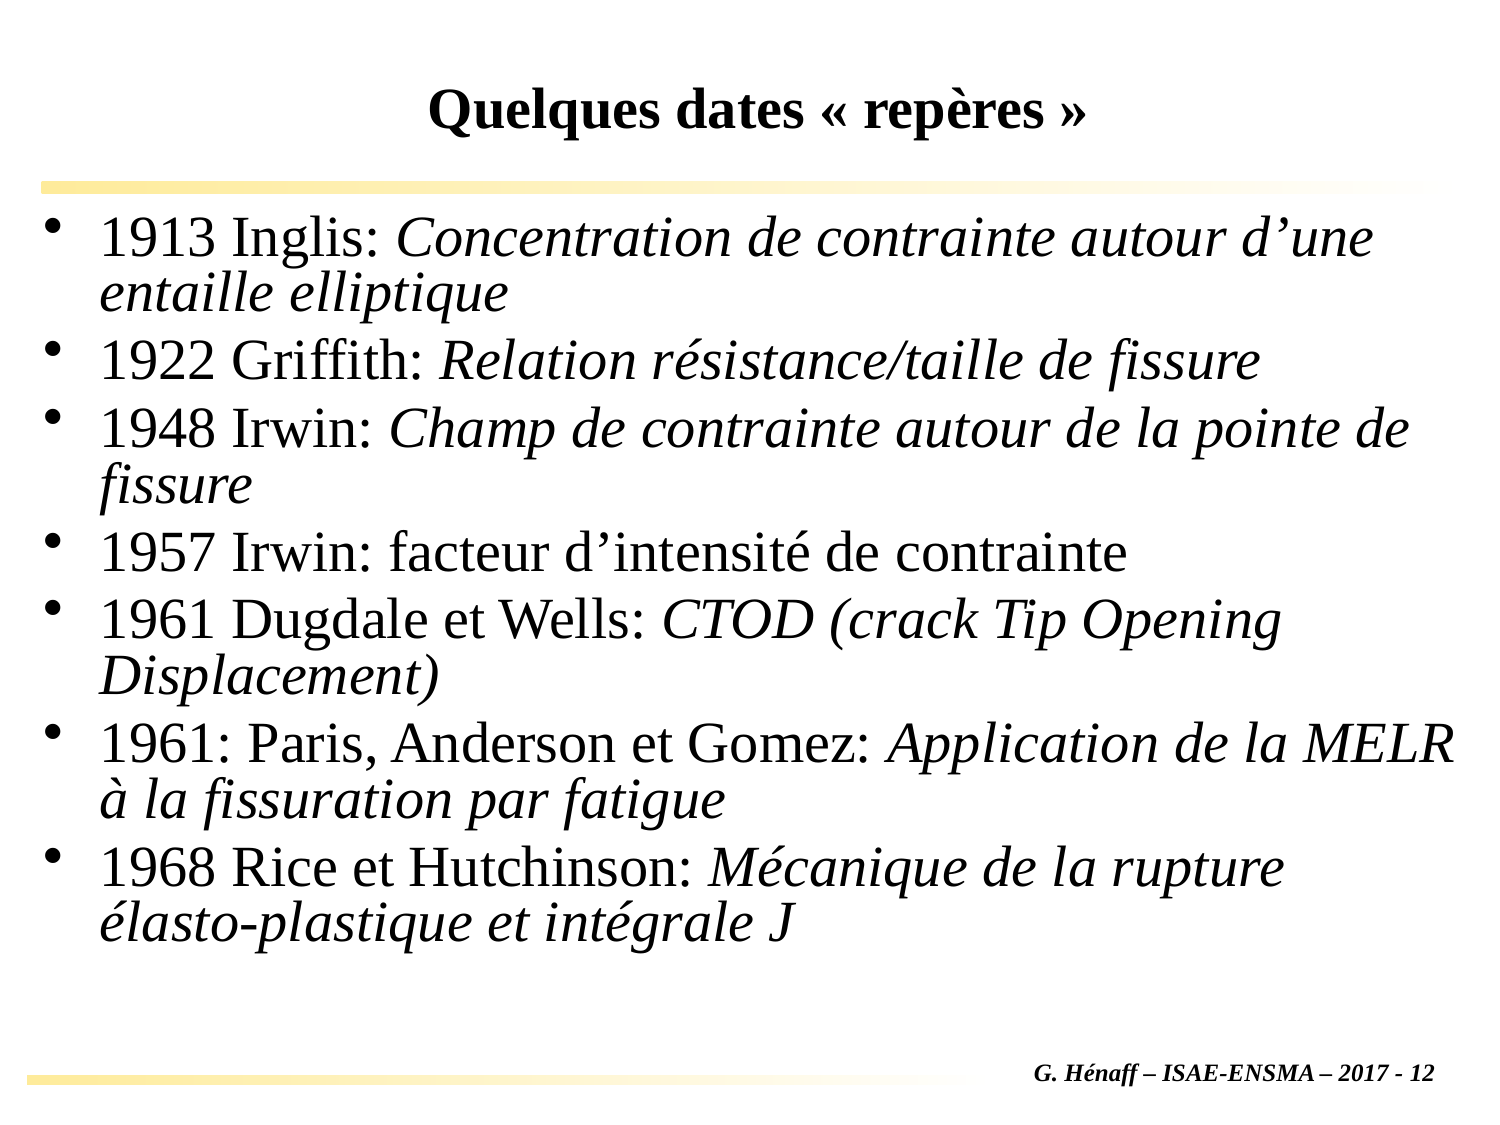

# Quelques dates « repères »
1913 Inglis: Concentration de contrainte autour d’une entaille elliptique
1922 Griffith: Relation résistance/taille de fissure
1948 Irwin: Champ de contrainte autour de la pointe de fissure
1957 Irwin: facteur d’intensité de contrainte
1961 Dugdale et Wells: CTOD (crack Tip Opening Displacement)
1961: Paris, Anderson et Gomez: Application de la MELR à la fissuration par fatigue
1968 Rice et Hutchinson: Mécanique de la rupture élasto-plastique et intégrale J